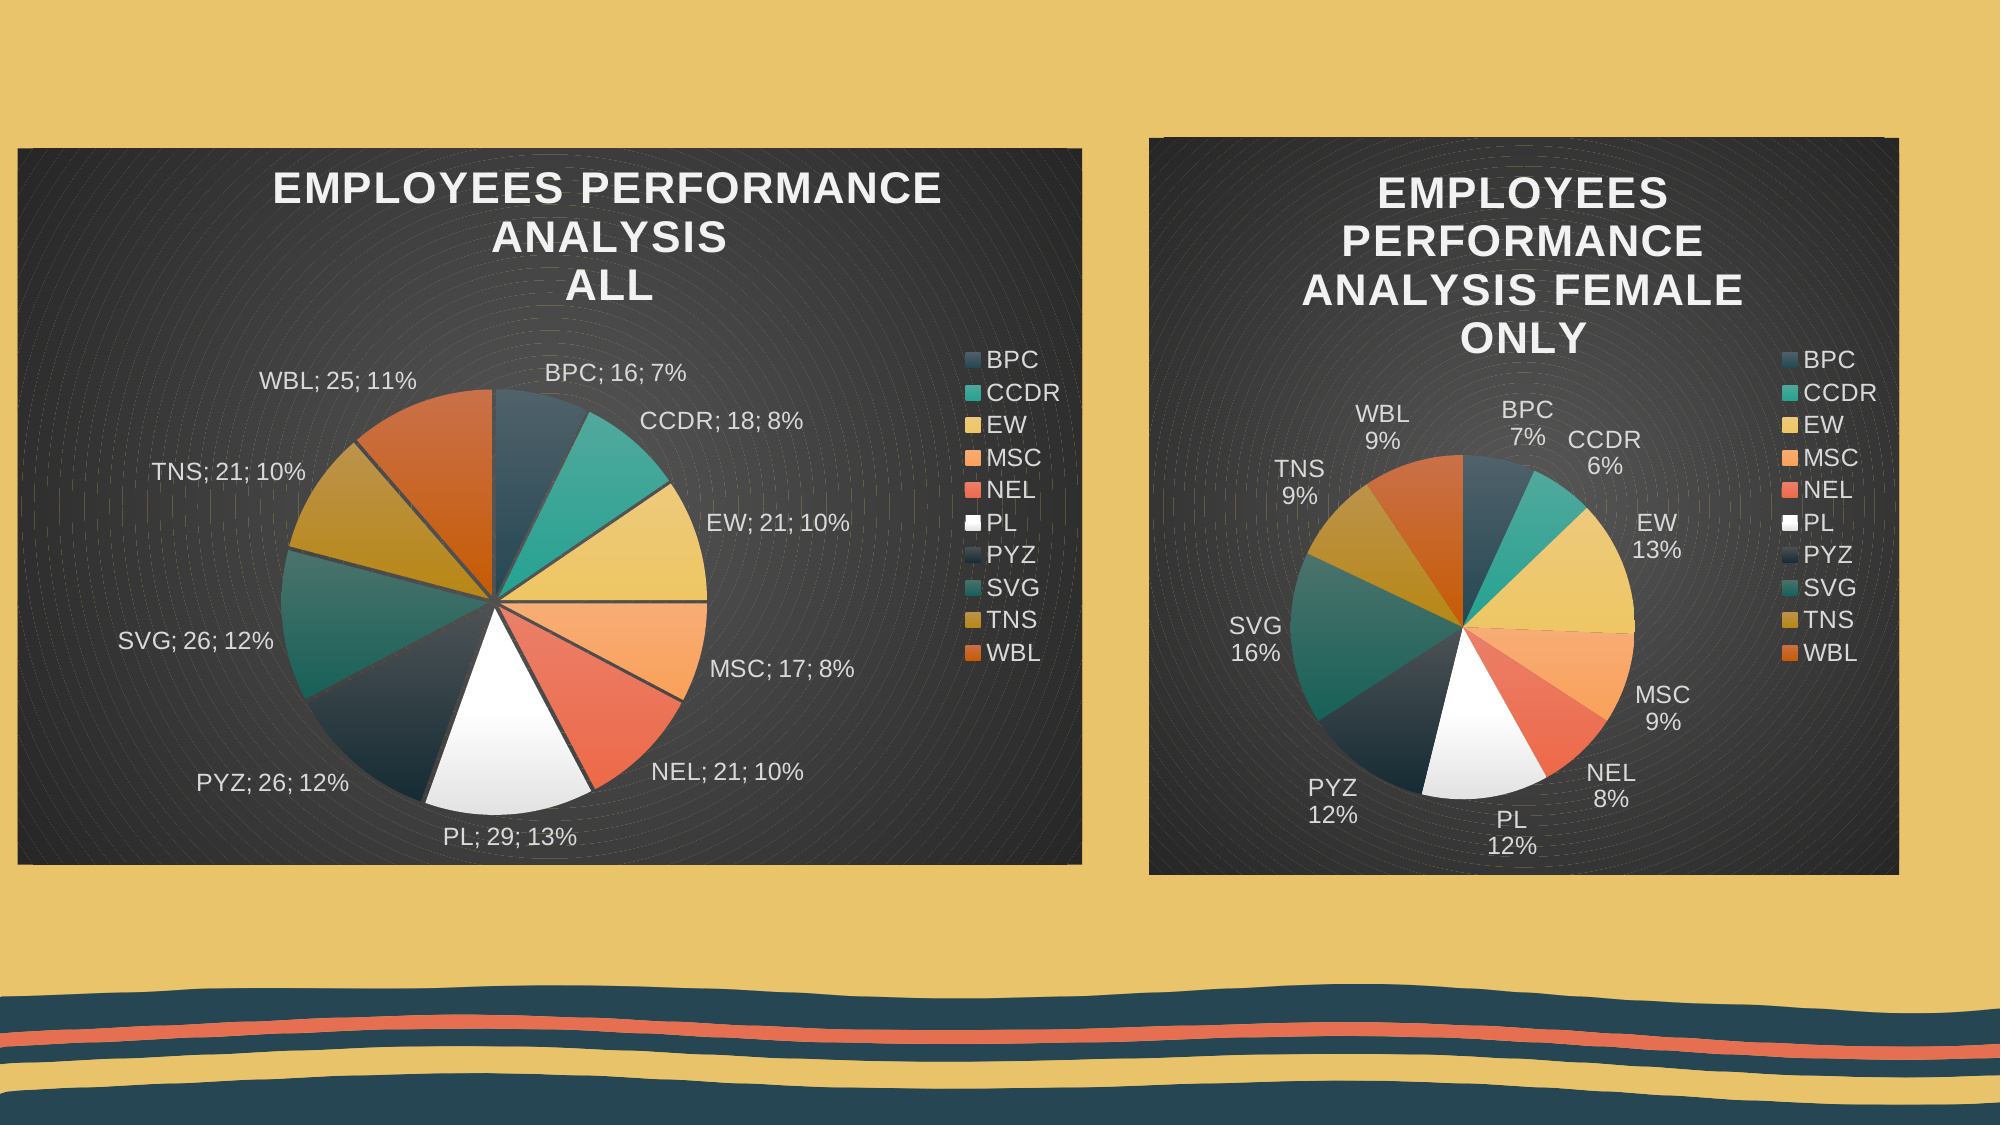

### Chart: EMPLOYEES PERFORMANCE ANALYSIS FEMALE ONLY

| Category | HIGH | MODERATE | VERY HIGH | VERY LOW |
|---|---|---|---|---|
| BPC | 8.0 | 53.0 | 10.0 | 17.0 |
| CCDR | 7.0 | 45.0 | 9.0 | 20.0 |
| EW | 15.0 | 52.0 | 8.0 | 21.0 |
| MSC | 10.0 | 52.0 | 4.0 | 16.0 |
| NEL | 9.0 | 45.0 | 7.0 | 18.0 |
| PL | 14.0 | 43.0 | 7.0 | 16.0 |
| PYZ | 14.0 | 48.0 | 5.0 | 19.0 |
| SVG | 19.0 | 49.0 | 11.0 | 25.0 |
| TNS | 10.0 | 38.0 | 9.0 | 24.0 |
| WBL | 11.0 | 52.0 | 7.0 | 18.0 |

### Chart: EMPLOYEES PERFORMANCE ANALYSIS
ALL

| Category | HIGH | MODERATE | VERY HIGH | VERY LOW |
|---|---|---|---|---|
| BPC | 16.0 | 85.0 | 15.0 | 34.0 |
| CCDR | 18.0 | 65.0 | 15.0 | 47.0 |
| EW | 21.0 | 78.0 | 14.0 | 41.0 |
| MSC | 17.0 | 92.0 | 9.0 | 39.0 |
| NEL | 21.0 | 77.0 | 15.0 | 41.0 |
| PL | 29.0 | 69.0 | 12.0 | 33.0 |
| PYZ | 26.0 | 75.0 | 15.0 | 41.0 |
| SVG | 26.0 | 82.0 | 16.0 | 43.0 |
| TNS | 21.0 | 71.0 | 13.0 | 45.0 |
| WBL | 25.0 | 84.0 | 13.0 | 34.0 |